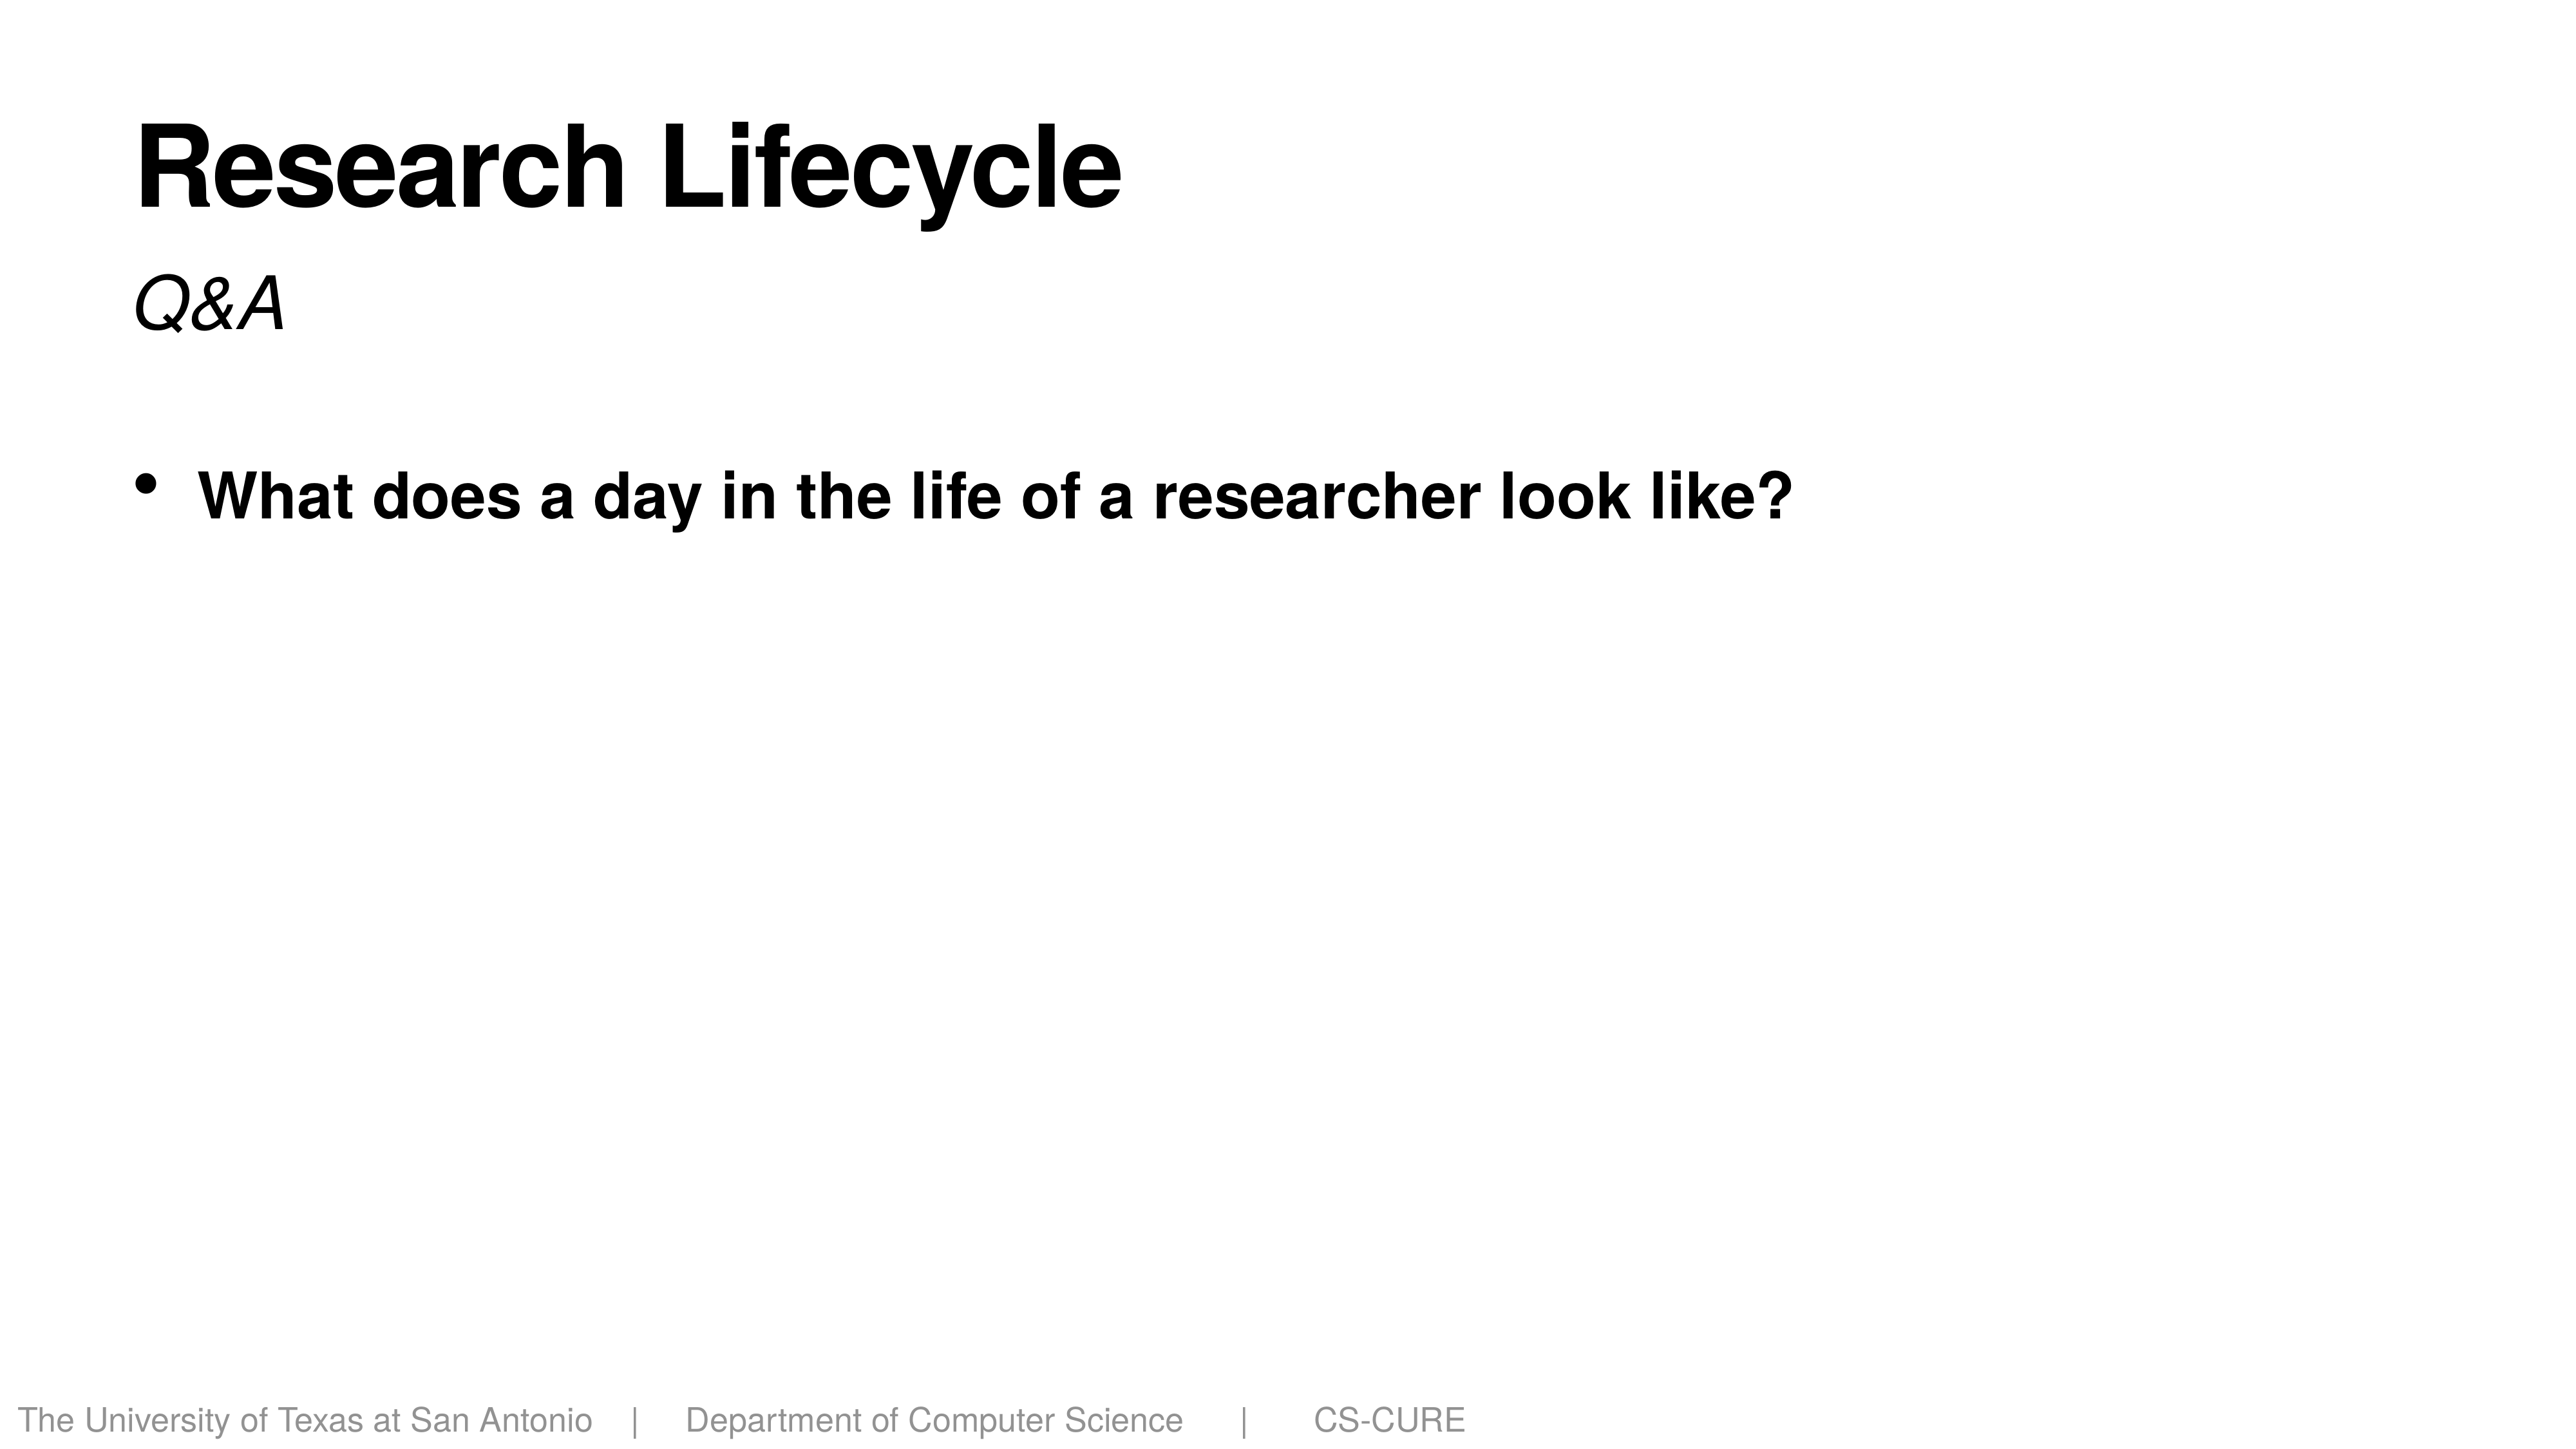

# Research Lifecycle
Q&A
What does a day in the life of a researcher look like?
30